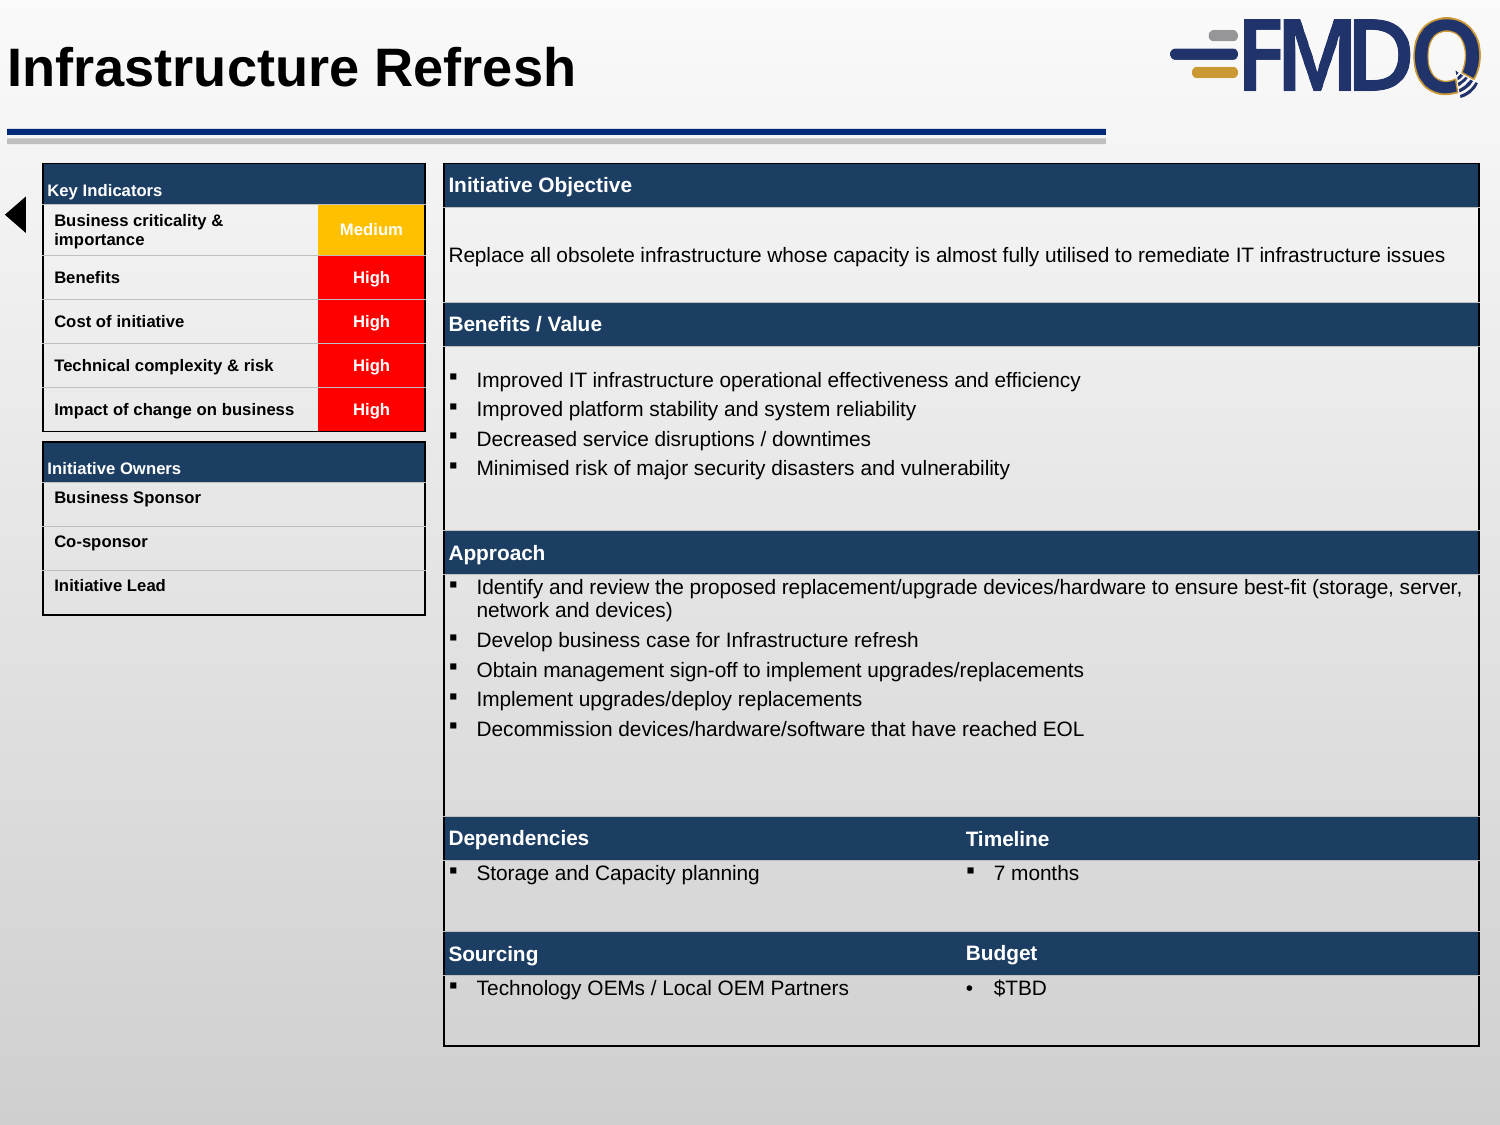

Infrastructure Refresh
| Key Indicators |  |
| --- | --- |
| Business criticality & importance | Medium |
| Benefits | High |
| Cost of initiative | High |
| Technical complexity & risk | High |
| Impact of change on business | High |
| Initiative Objective |  |
| --- | --- |
| Replace all obsolete infrastructure whose capacity is almost fully utilised to remediate IT infrastructure issues |  |
| Benefits / Value |  |
| Improved IT infrastructure operational effectiveness and efficiency Improved platform stability and system reliability Decreased service disruptions / downtimes Minimised risk of major security disasters and vulnerability |  |
| Approach |  |
| Identify and review the proposed replacement/upgrade devices/hardware to ensure best-fit (storage, server, network and devices) Develop business case for Infrastructure refresh Obtain management sign-off to implement upgrades/replacements Implement upgrades/deploy replacements Decommission devices/hardware/software that have reached EOL |  |
| Dependencies | Timeline |
| Storage and Capacity planning | 7 months |
| Sourcing | Budget |
| Technology OEMs / Local OEM Partners | $TBD |

| Initiative Owners |  |
| --- | --- |
| Business Sponsor |  |
| Co-sponsor |  |
| Initiative Lead |  |